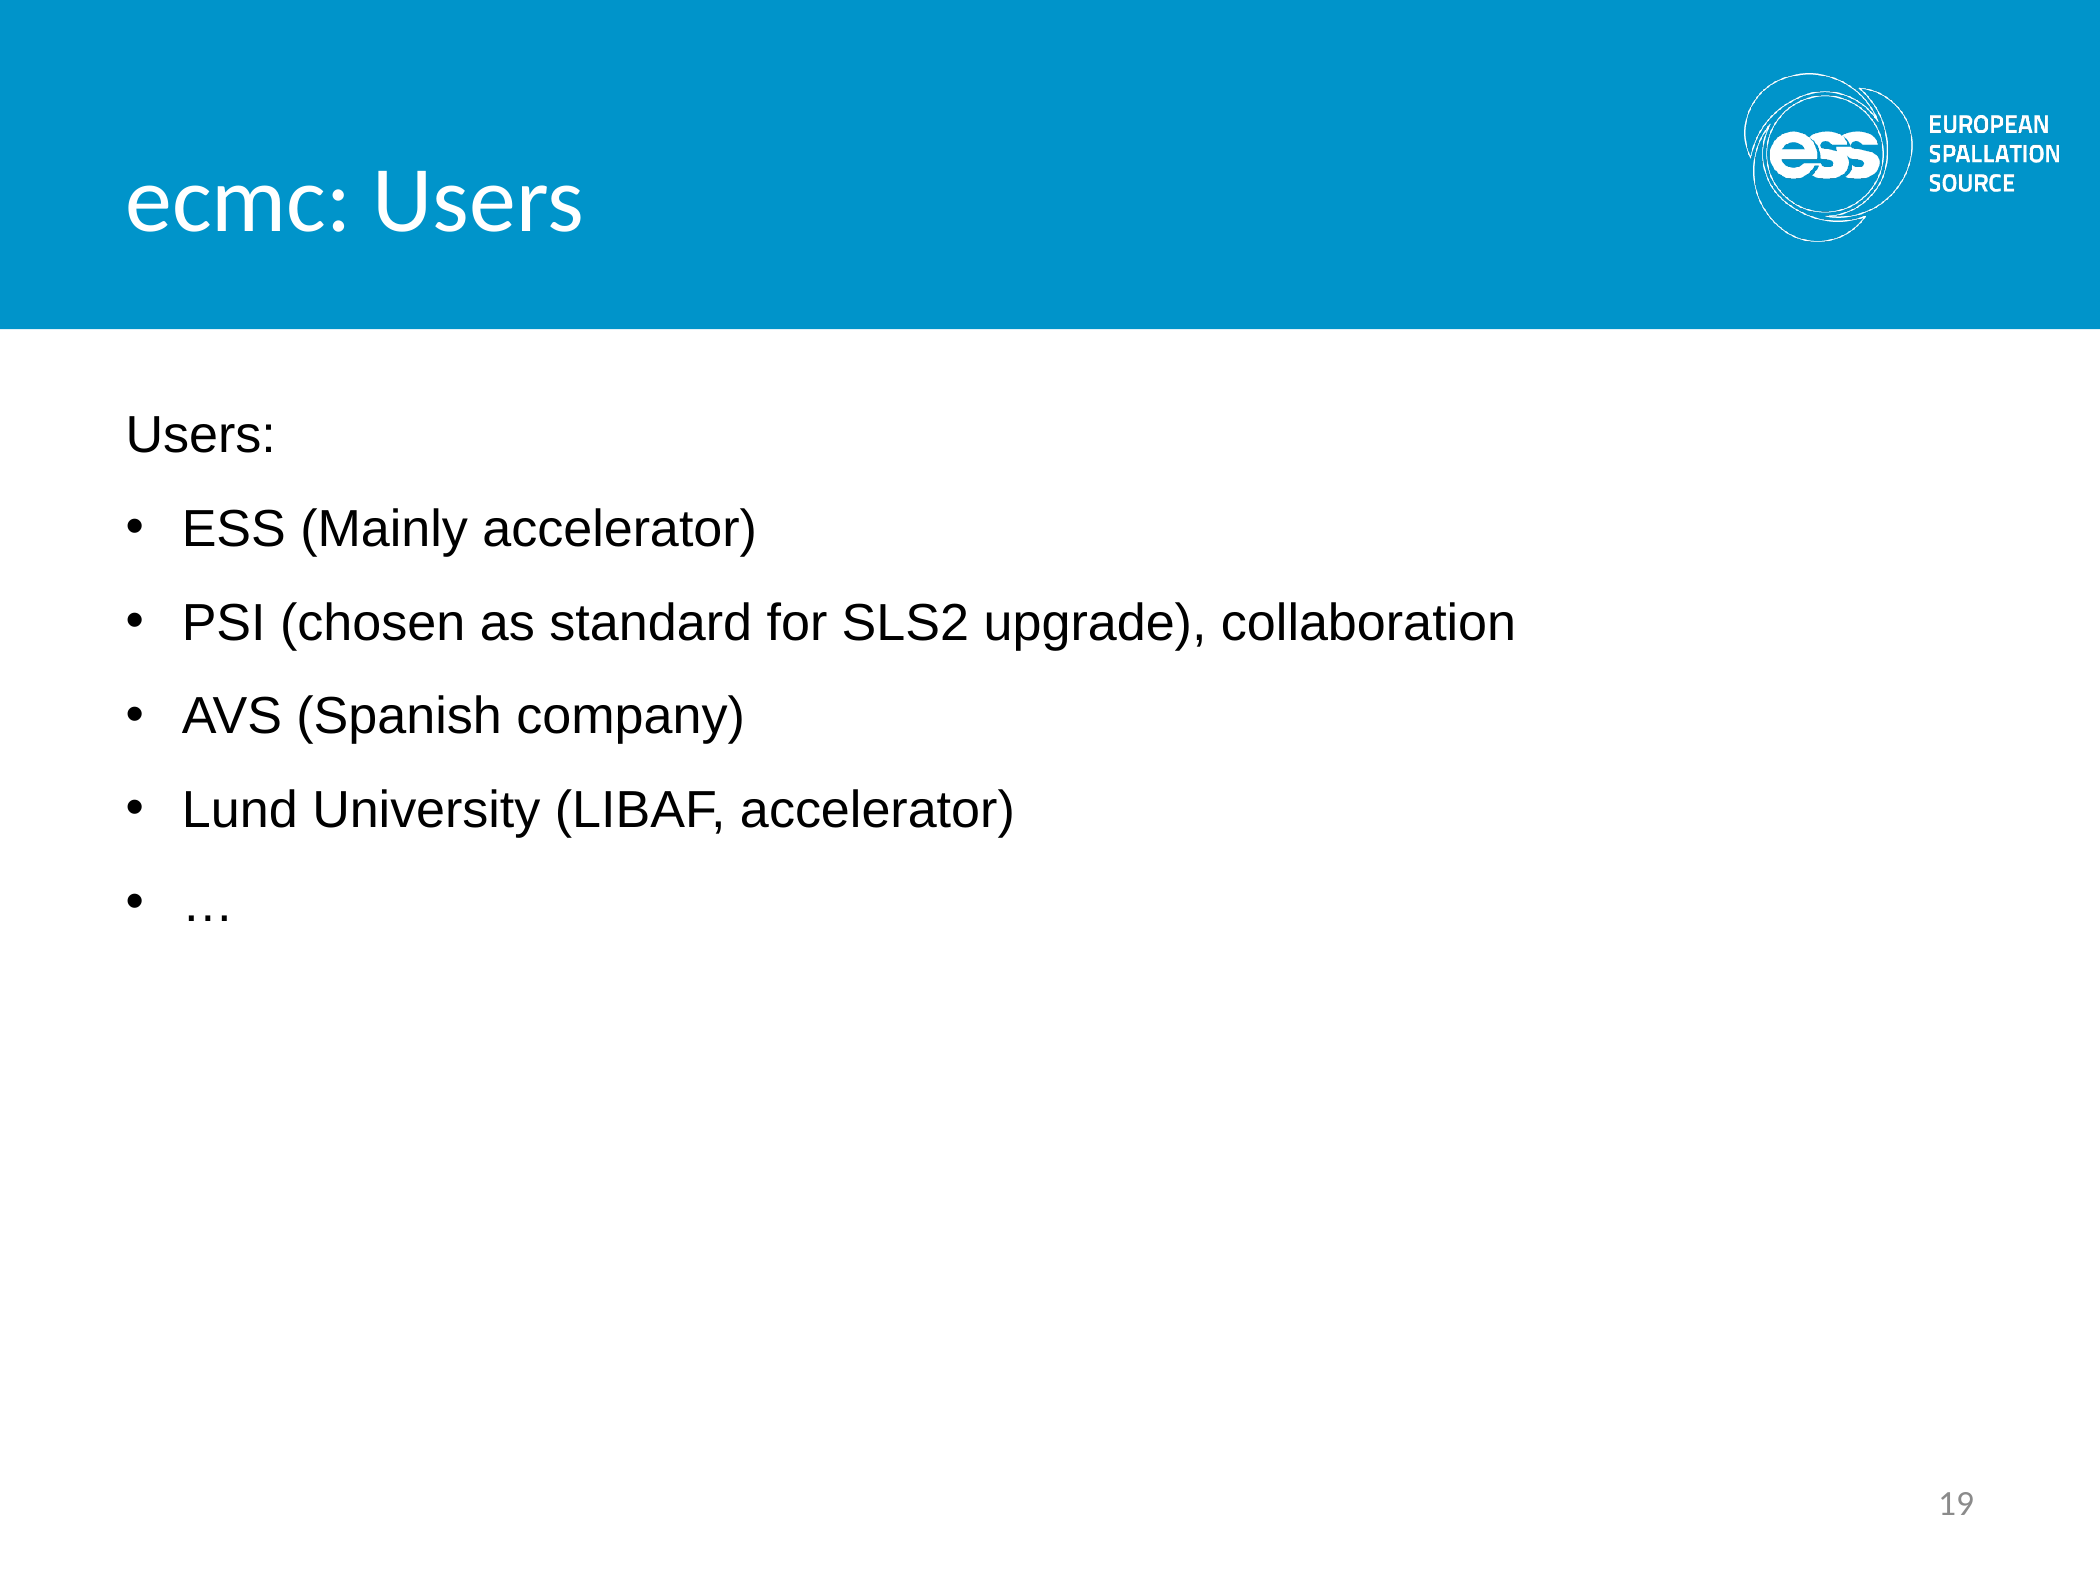

ecmc: Users
Users:
ESS (Mainly accelerator)
PSI (chosen as standard for SLS2 upgrade), collaboration
AVS (Spanish company)
Lund University (LIBAF, accelerator)
…

19